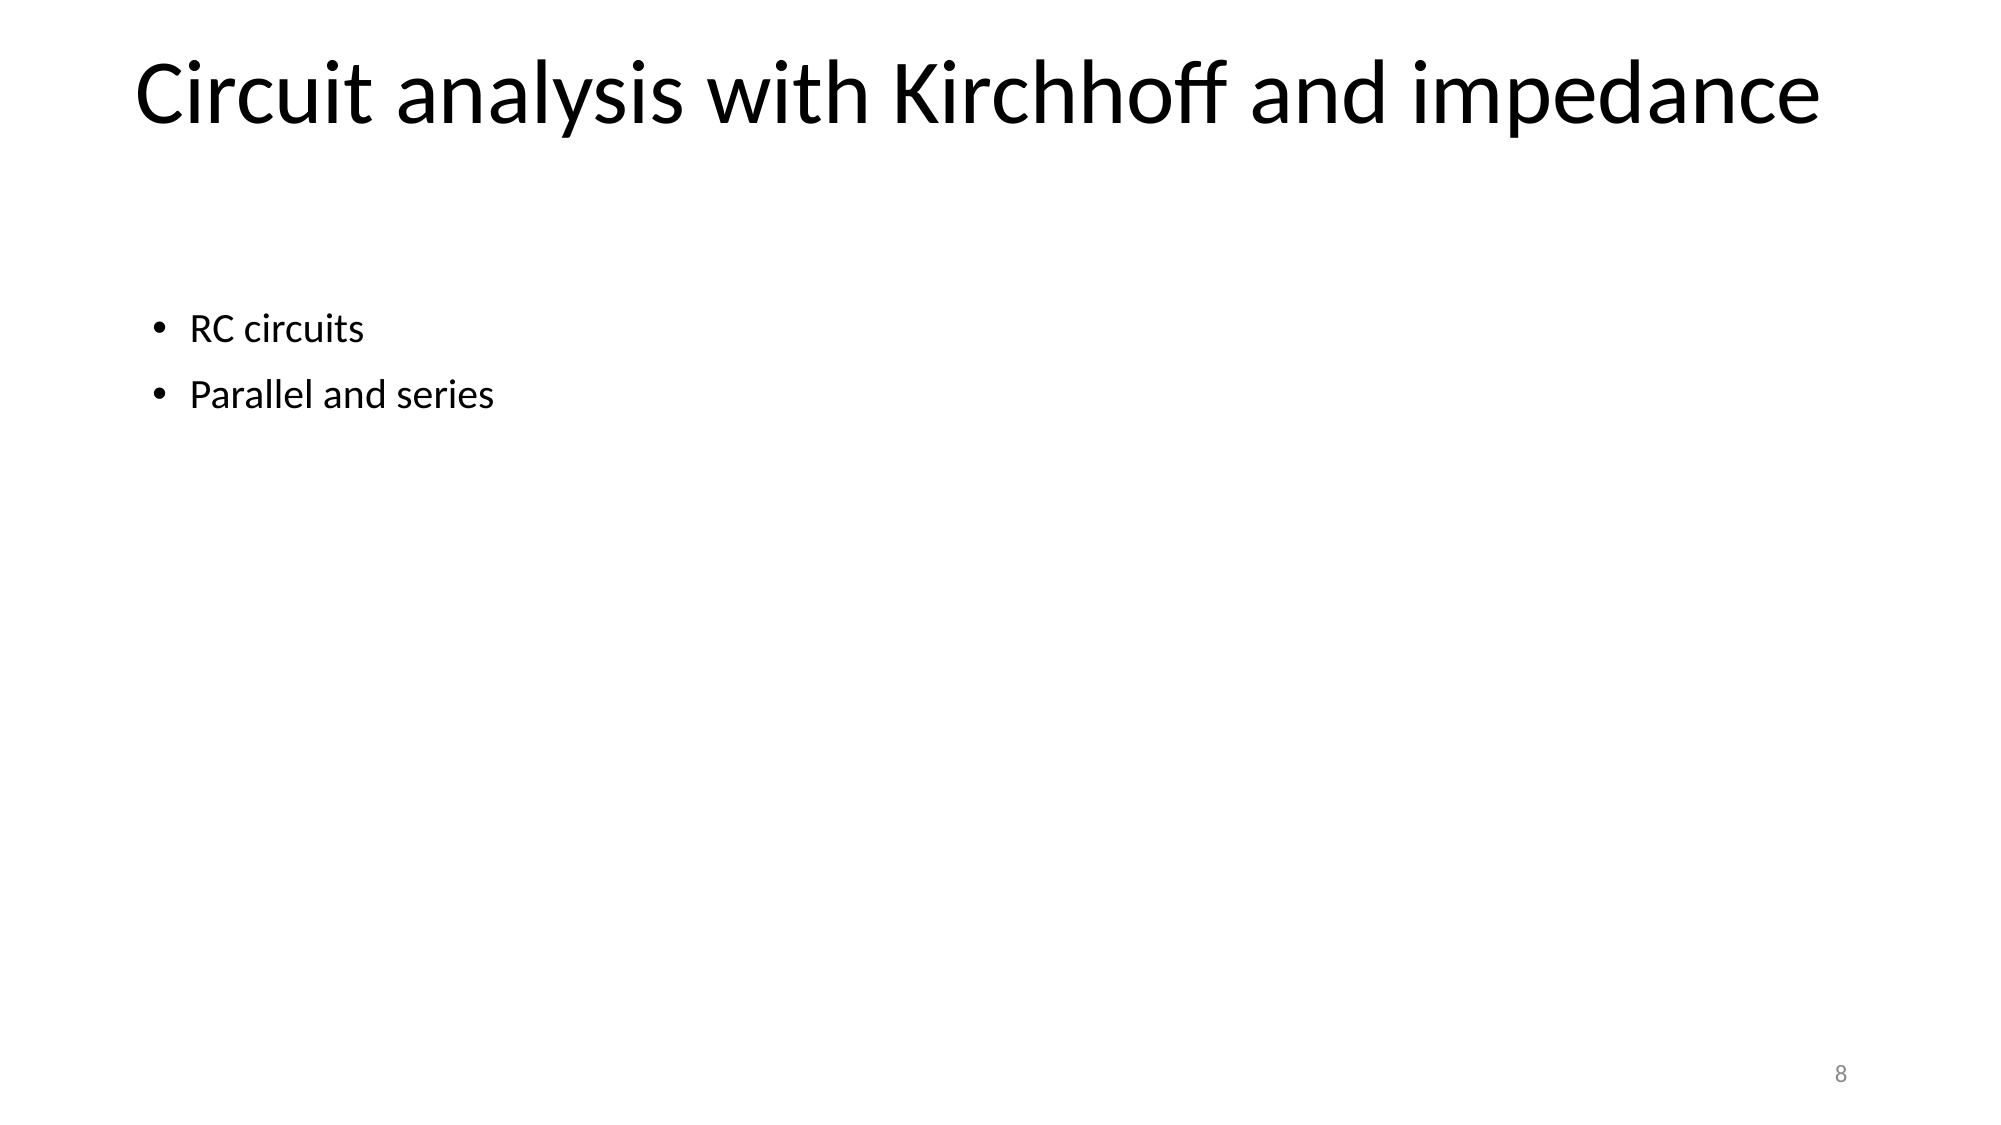

# Circuit analysis with Kirchhoff and impedance
RC circuits
Parallel and series

8